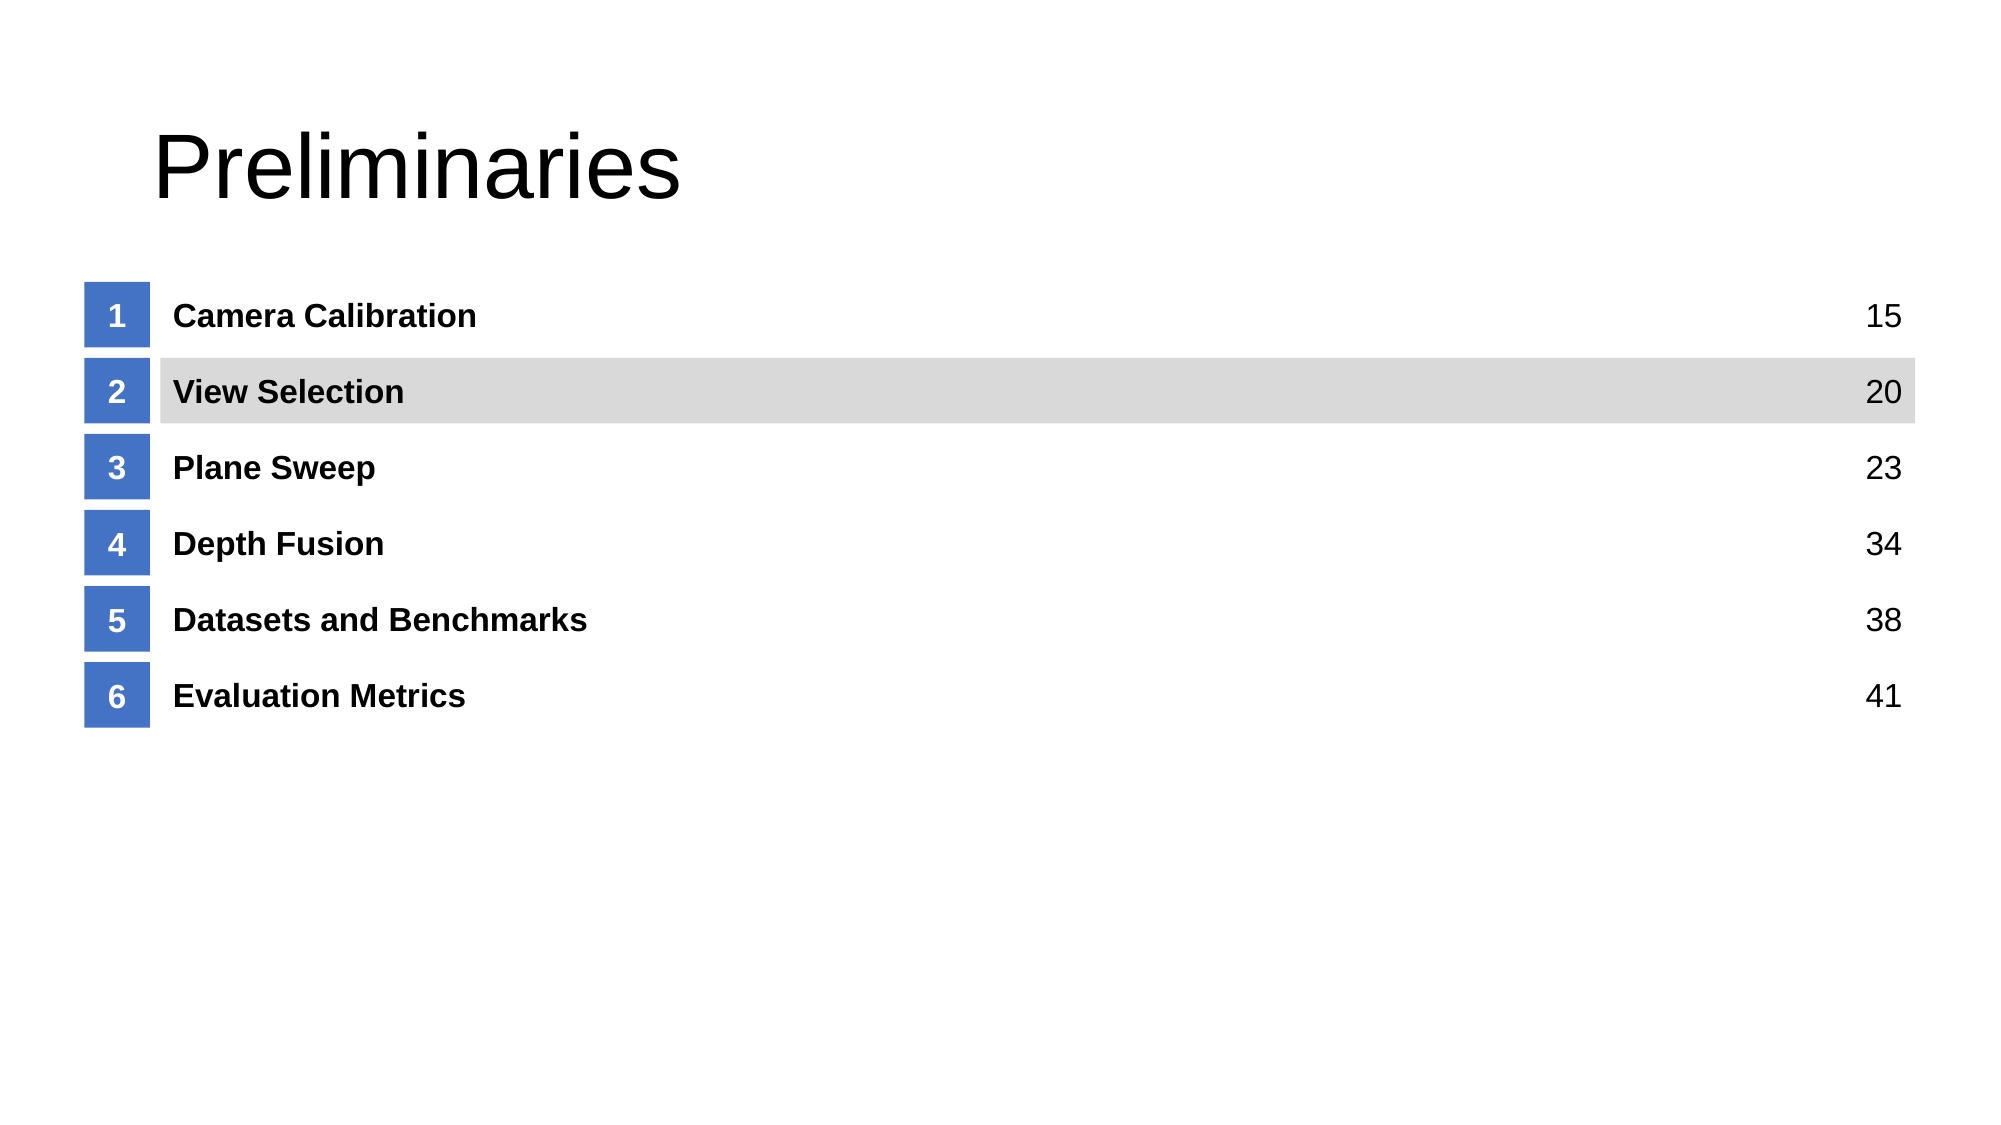

# Preliminaries
1
Camera Calibration
15
2

View Selection
20
3
Plane Sweep
23
4
Depth Fusion
34
5
Datasets and Benchmarks
38
6
Evaluation Metrics
41